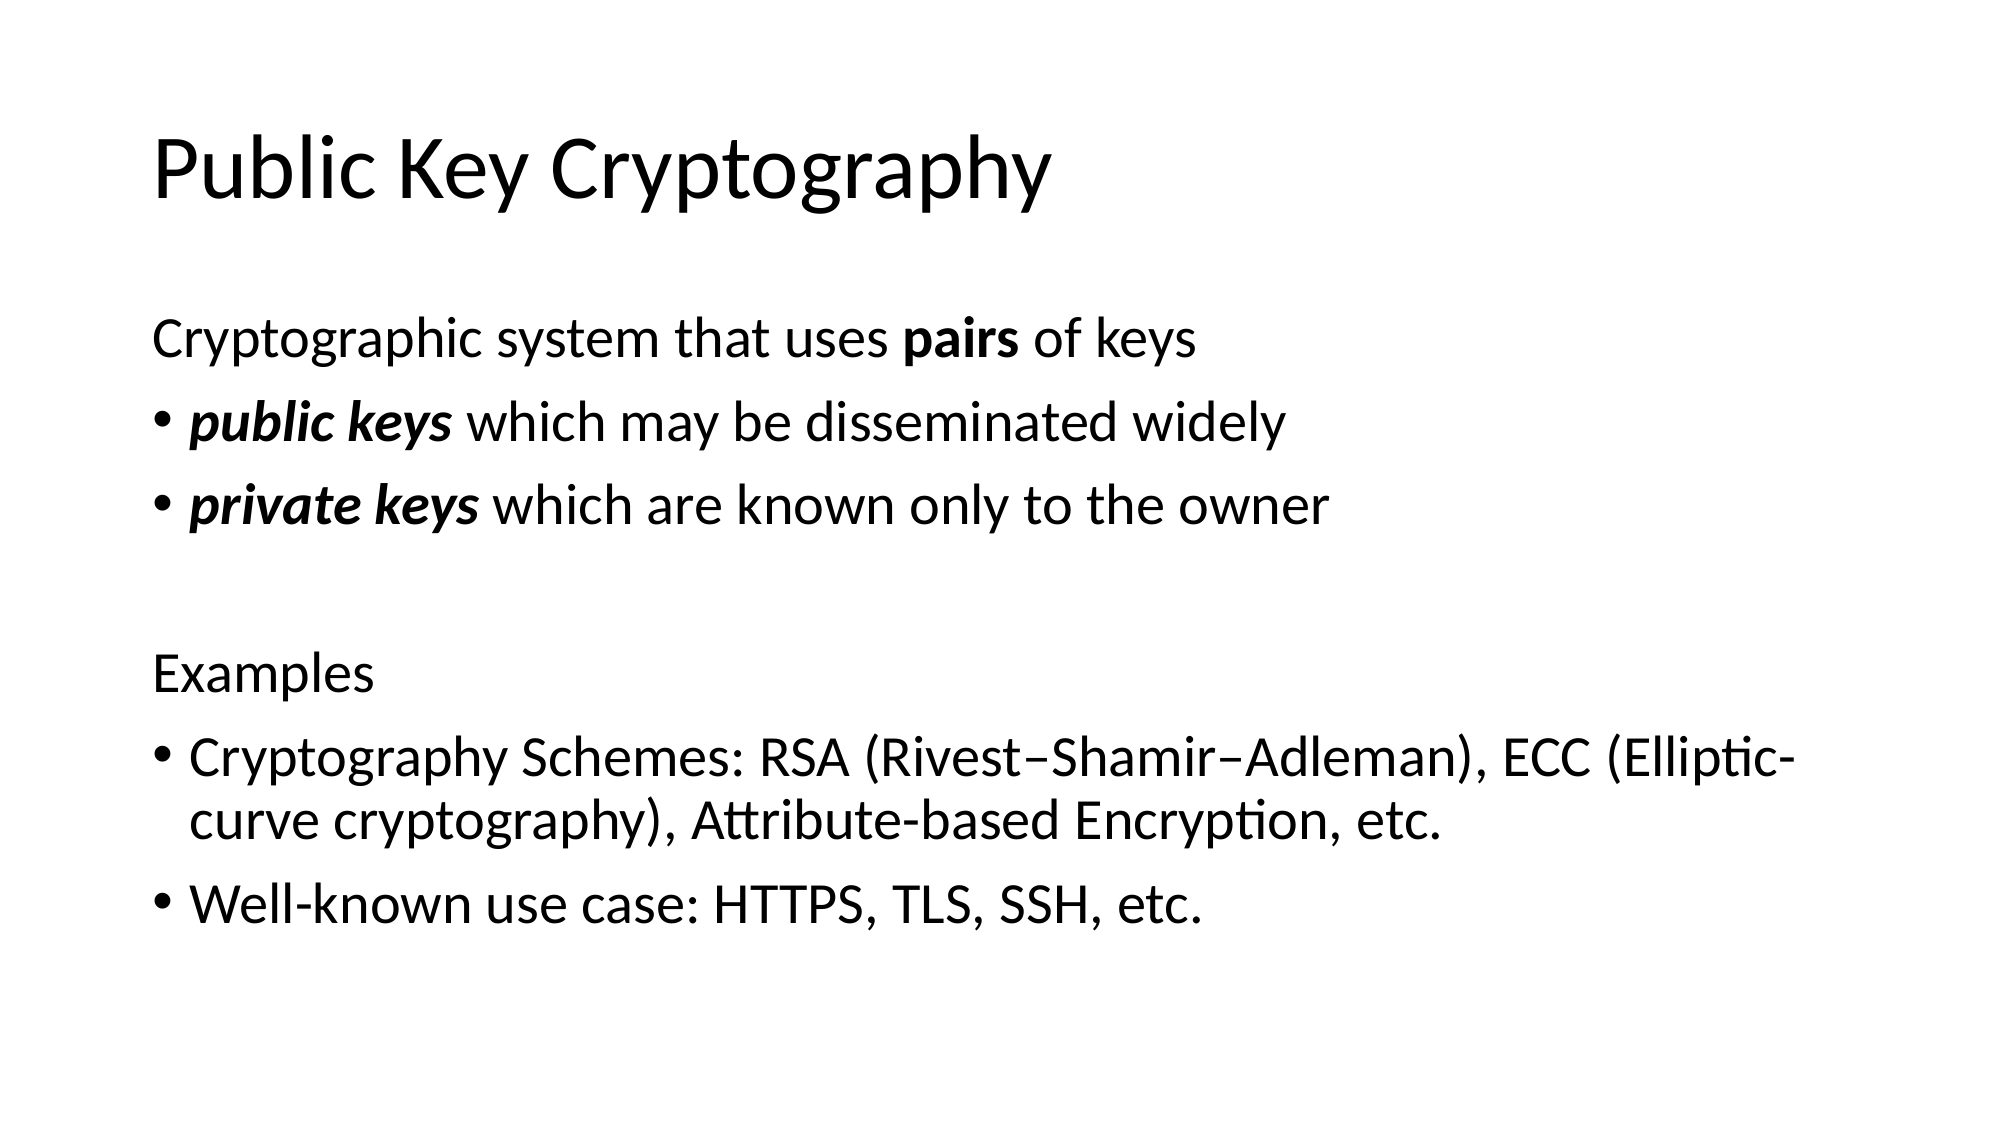

# Public Key Cryptography
Cryptographic system that uses pairs of keys
public keys which may be disseminated widely
private keys which are known only to the owner

Examples
Cryptography Schemes: RSA (Rivest–Shamir–Adleman), ECC (Elliptic-curve cryptography), Attribute-based Encryption, etc.
Well-known use case: HTTPS, TLS, SSH, etc.